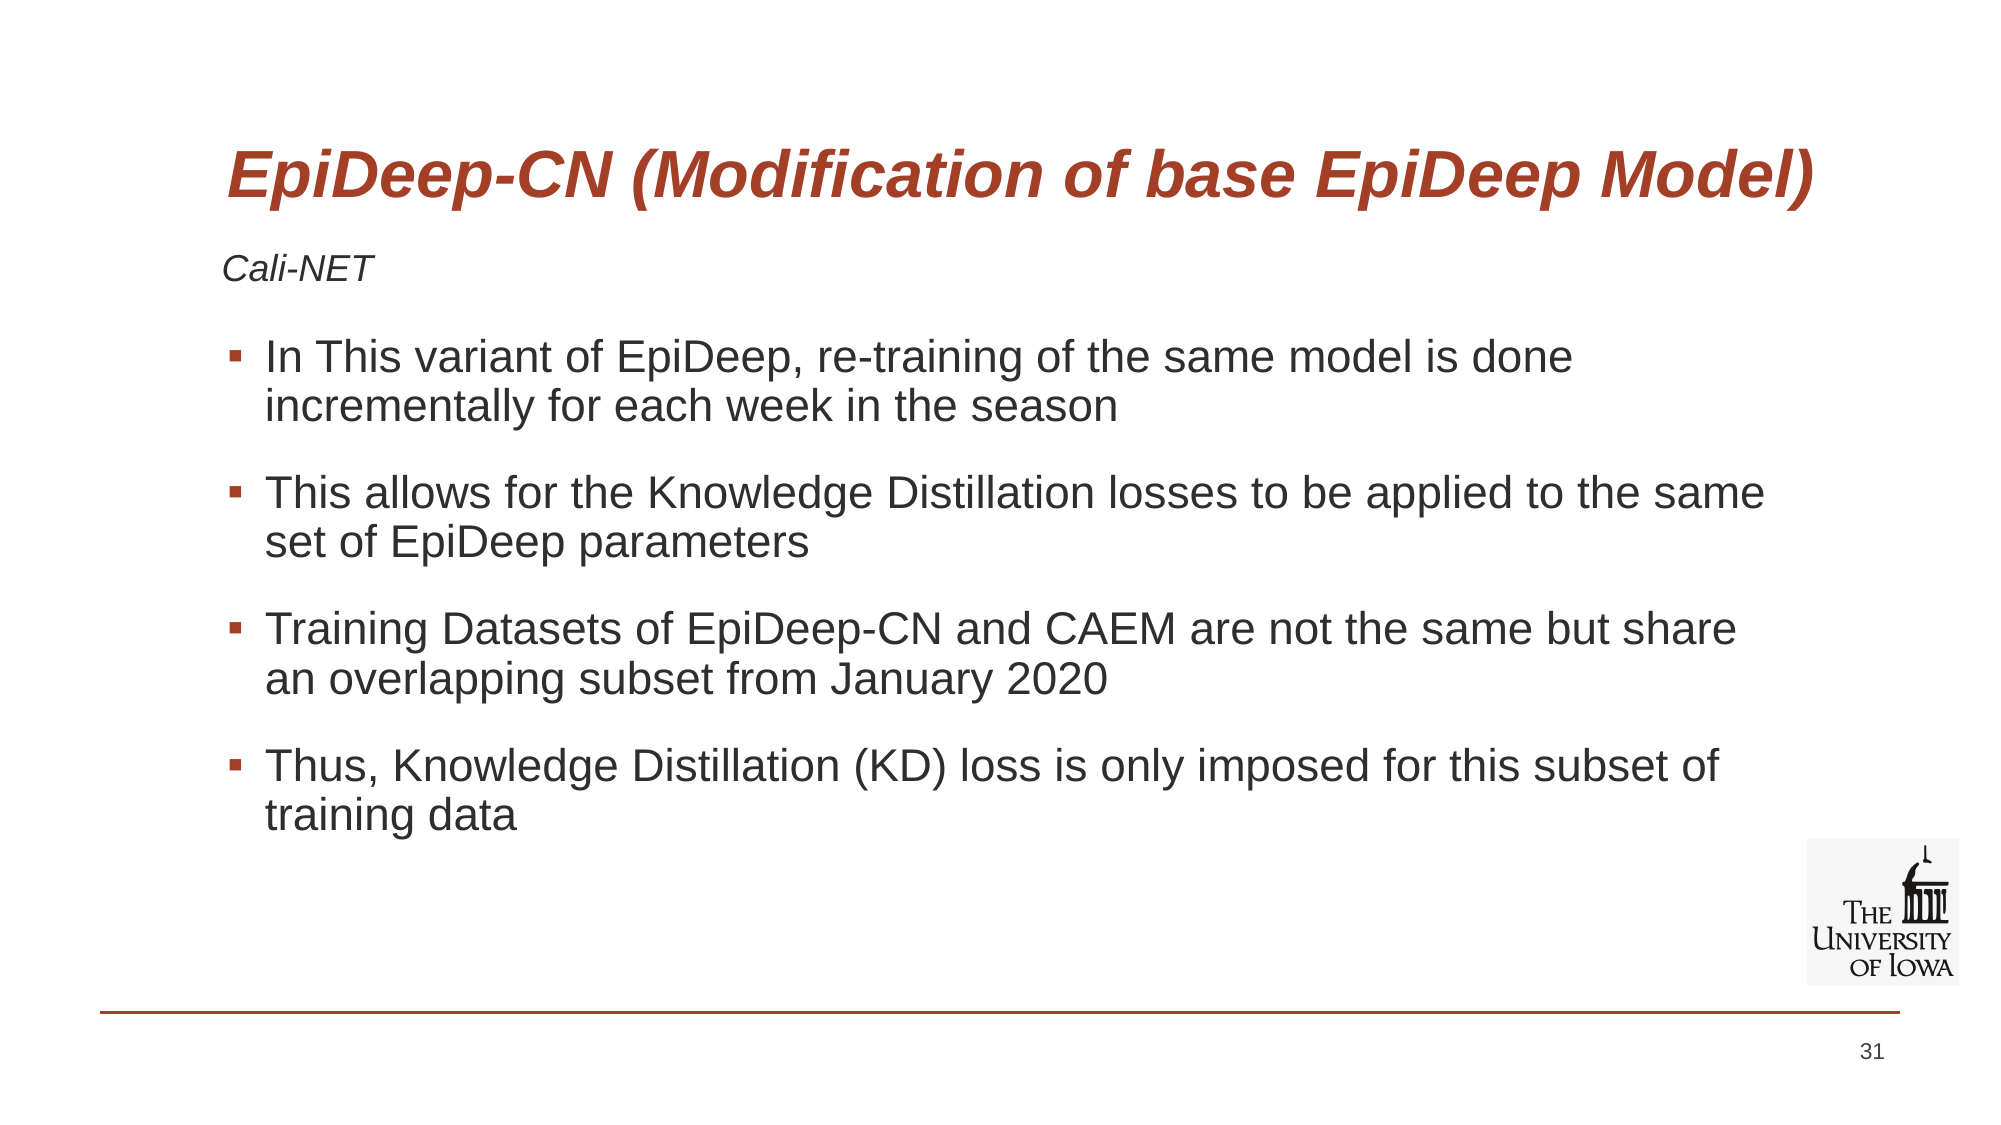

# EpiDeep-CN (Modification of base EpiDeep Model)
Cali-NET
In This variant of EpiDeep, re-training of the same model is done incrementally for each week in the season
This allows for the Knowledge Distillation losses to be applied to the same set of EpiDeep parameters
Training Datasets of EpiDeep-CN and CAEM are not the same but share an overlapping subset from January 2020
Thus, Knowledge Distillation (KD) loss is only imposed for this subset of training data

31